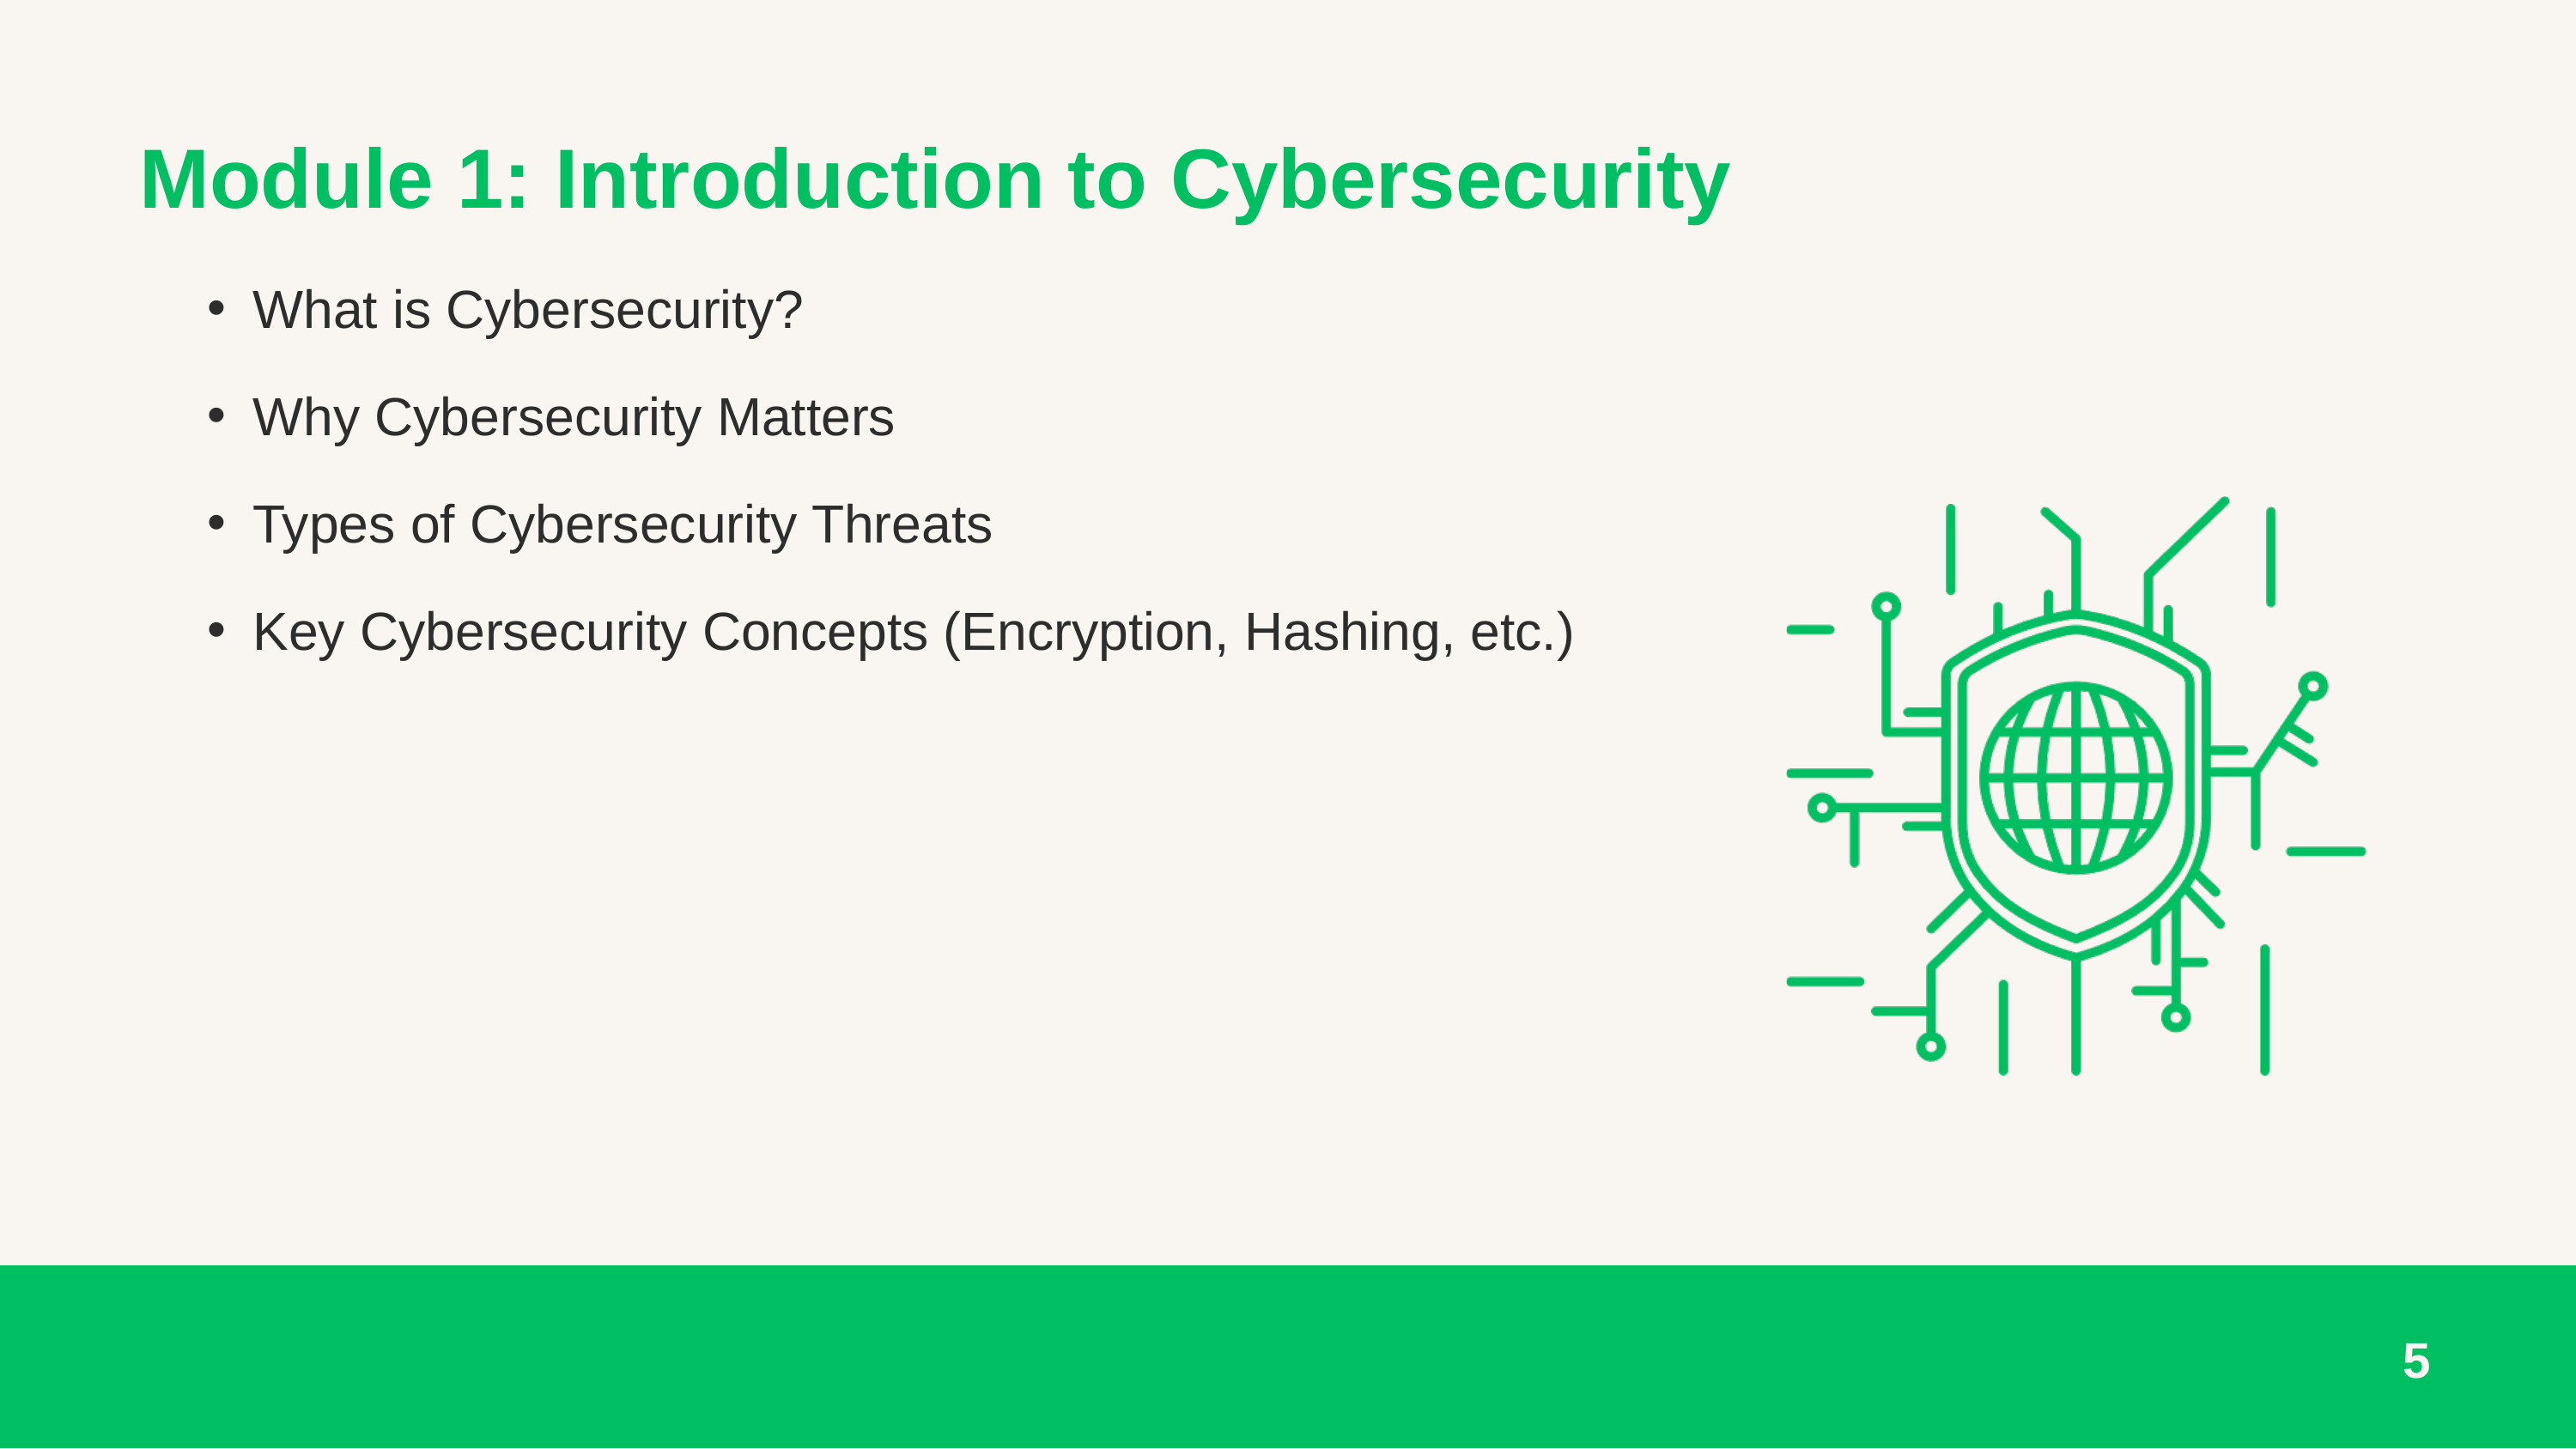

Module 1: Introduction to Cybersecurity
What is Cybersecurity?
Why Cybersecurity Matters
Types of Cybersecurity Threats
Key Cybersecurity Concepts (Encryption, Hashing, etc.)

5